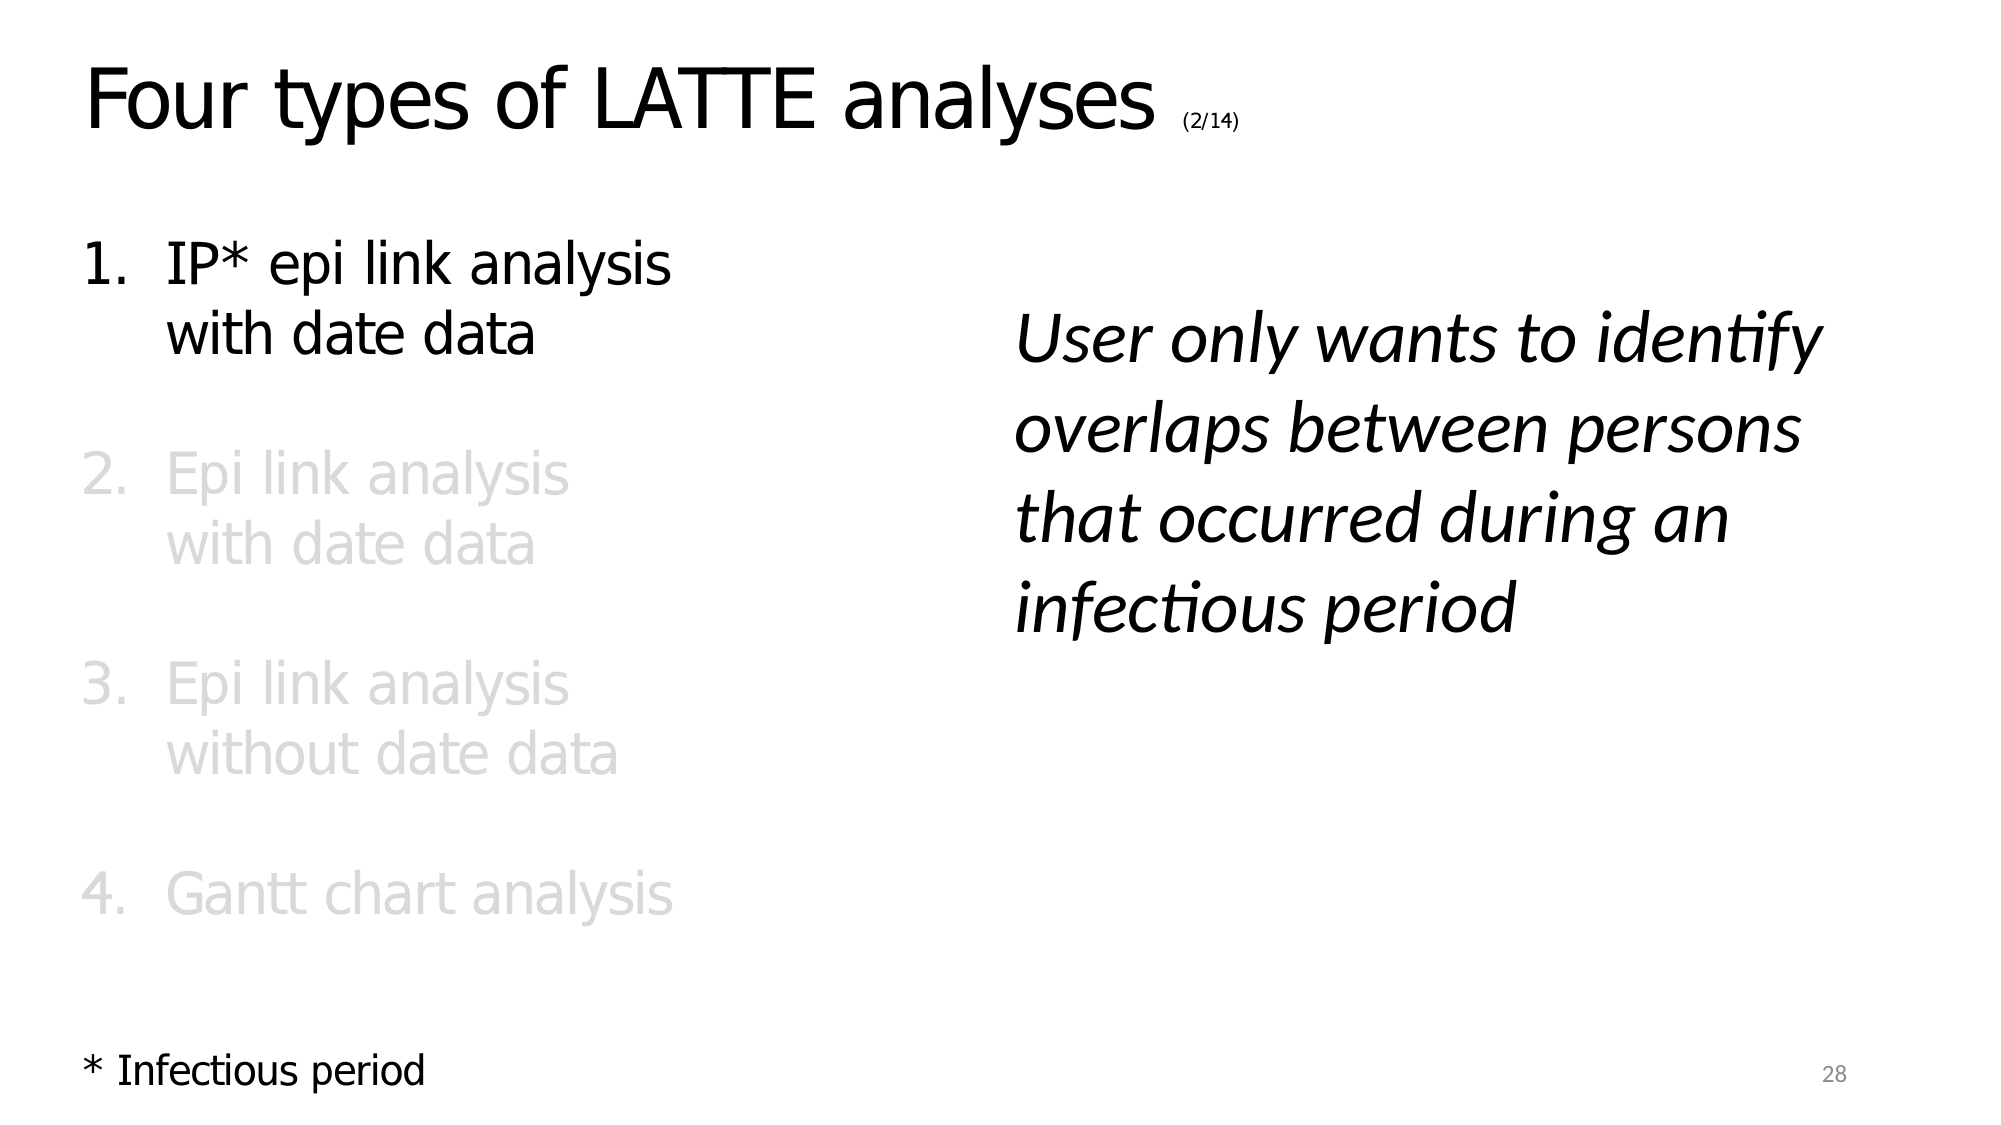

Four types of LATTE analyses (2/14)
IP* epi link analysis with date data

Epi link analysis with date data

Epi link analysis without date data

Gantt chart analysis
User only wants to identify overlaps between persons that occurred during an infectious period
* Infectious period
28